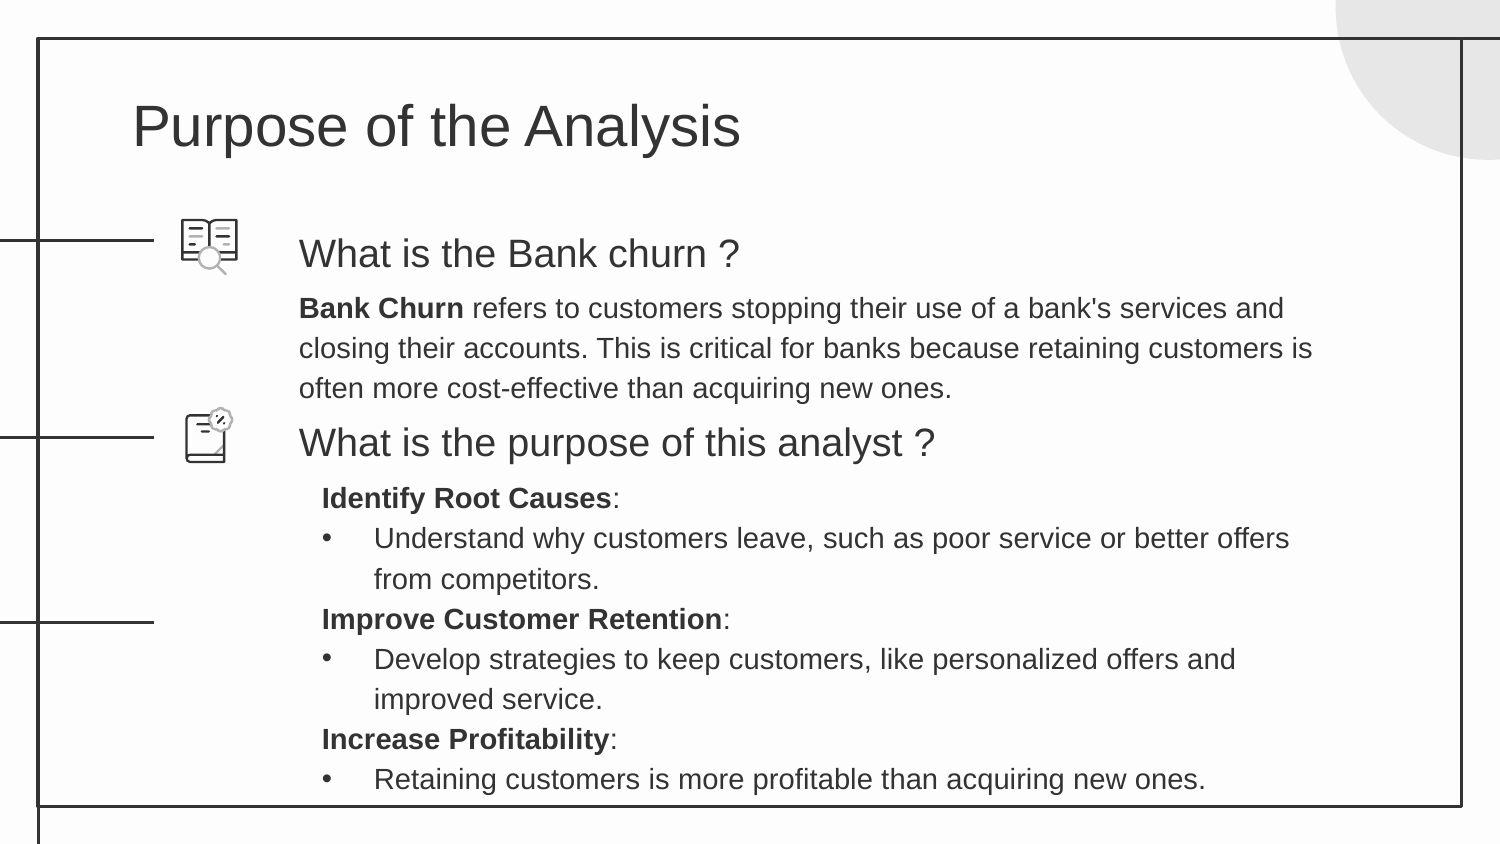

# Purpose of the Analysis
What is the Bank churn ?

Bank Churn refers to customers stopping their use of a bank's services and closing their accounts. This is critical for banks because retaining customers is often more cost-effective than acquiring new ones.
What is the purpose of this analyst ?

Identify Root Causes:
Understand why customers leave, such as poor service or better offers from competitors.
Improve Customer Retention:
Develop strategies to keep customers, like personalized offers and improved service.
Increase Profitability:
Retaining customers is more profitable than acquiring new ones.